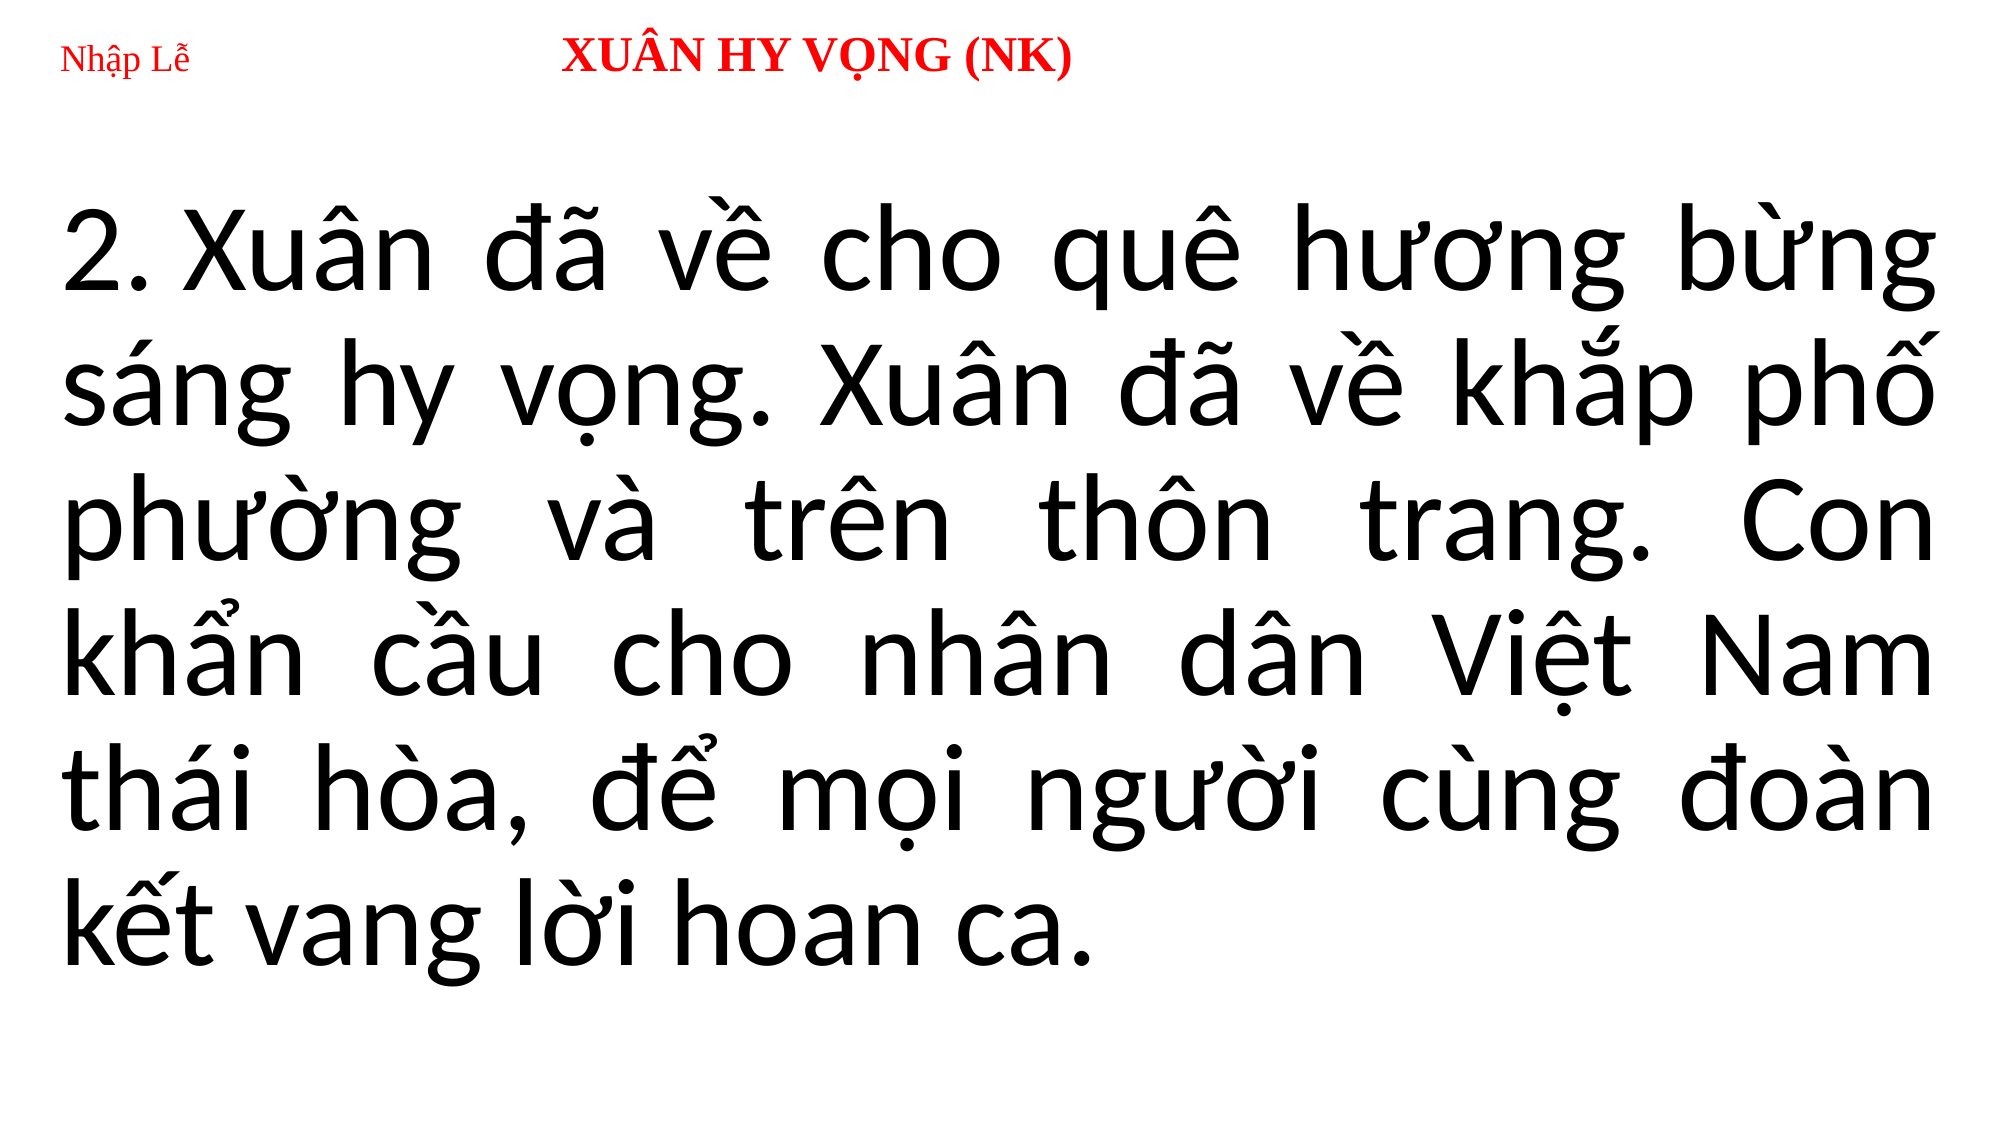

# Nhập Lễ                                       XUÂN HY VỌNG (NK)
2. Xuân đã về cho quê hương bừng sáng hy vọng. Xuân đã về khắp phố phường và trên thôn trang. Con khẩn cầu cho nhân dân Việt Nam thái hòa, để mọi người cùng đoàn kết vang lời hoan ca.